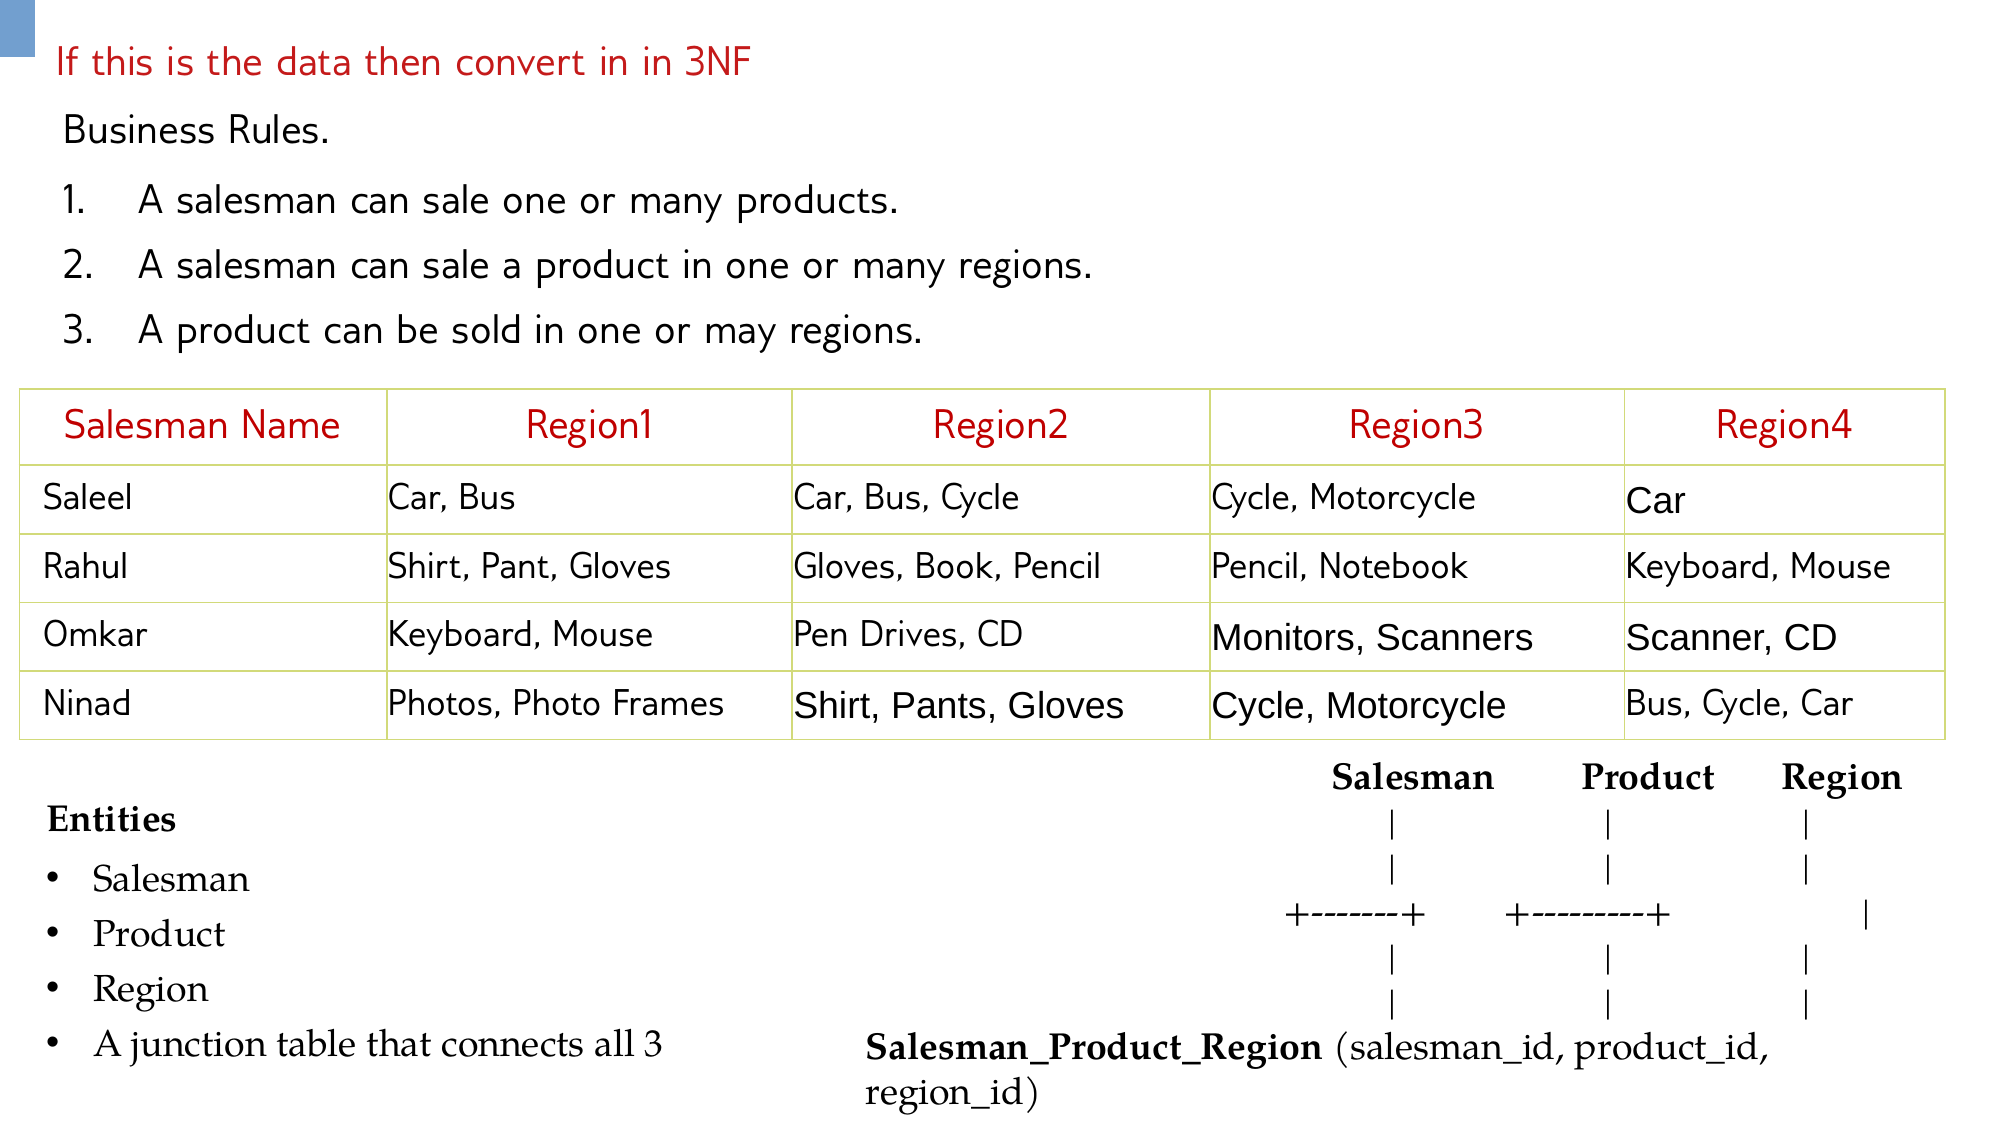

If this is the data then convert in in 3NF
Business Rules.

A salesman can sale one or many products.

A salesman can sale a product in one or many regions.

A product can be sold in one or may regions.

| Salesman Name | Region1 | Region2 | Region3 | Region4 |
| --- | --- | --- | --- | --- |
| Saleel | Car, Bus | Car, Bus, Cycle | Cycle, Motorcycle | Car |
| Rahul | Shirt, Pant, Gloves | Gloves, Book, Pencil | Pencil, Notebook | Keyboard, Mouse |
| Omkar | Keyboard, Mouse | Pen Drives, CD | Monitors, Scanners | Scanner, CD |
| Ninad | Photos, Photo Frames | Shirt, Pants, Gloves | Cycle, Motorcycle | Bus, Cycle, Car |
                                                 Salesman         Product       Region
                                                       |                      |                    |
                                                       |                      |                    |
                                            +-------+        +---------+                    |
                                                       |                      |                    |
                                                       |                      |                    | Salesman_Product_Region (salesman_id, product_id, region_id)
Entities

Salesman

Product

Region

A junction table that connects all 3